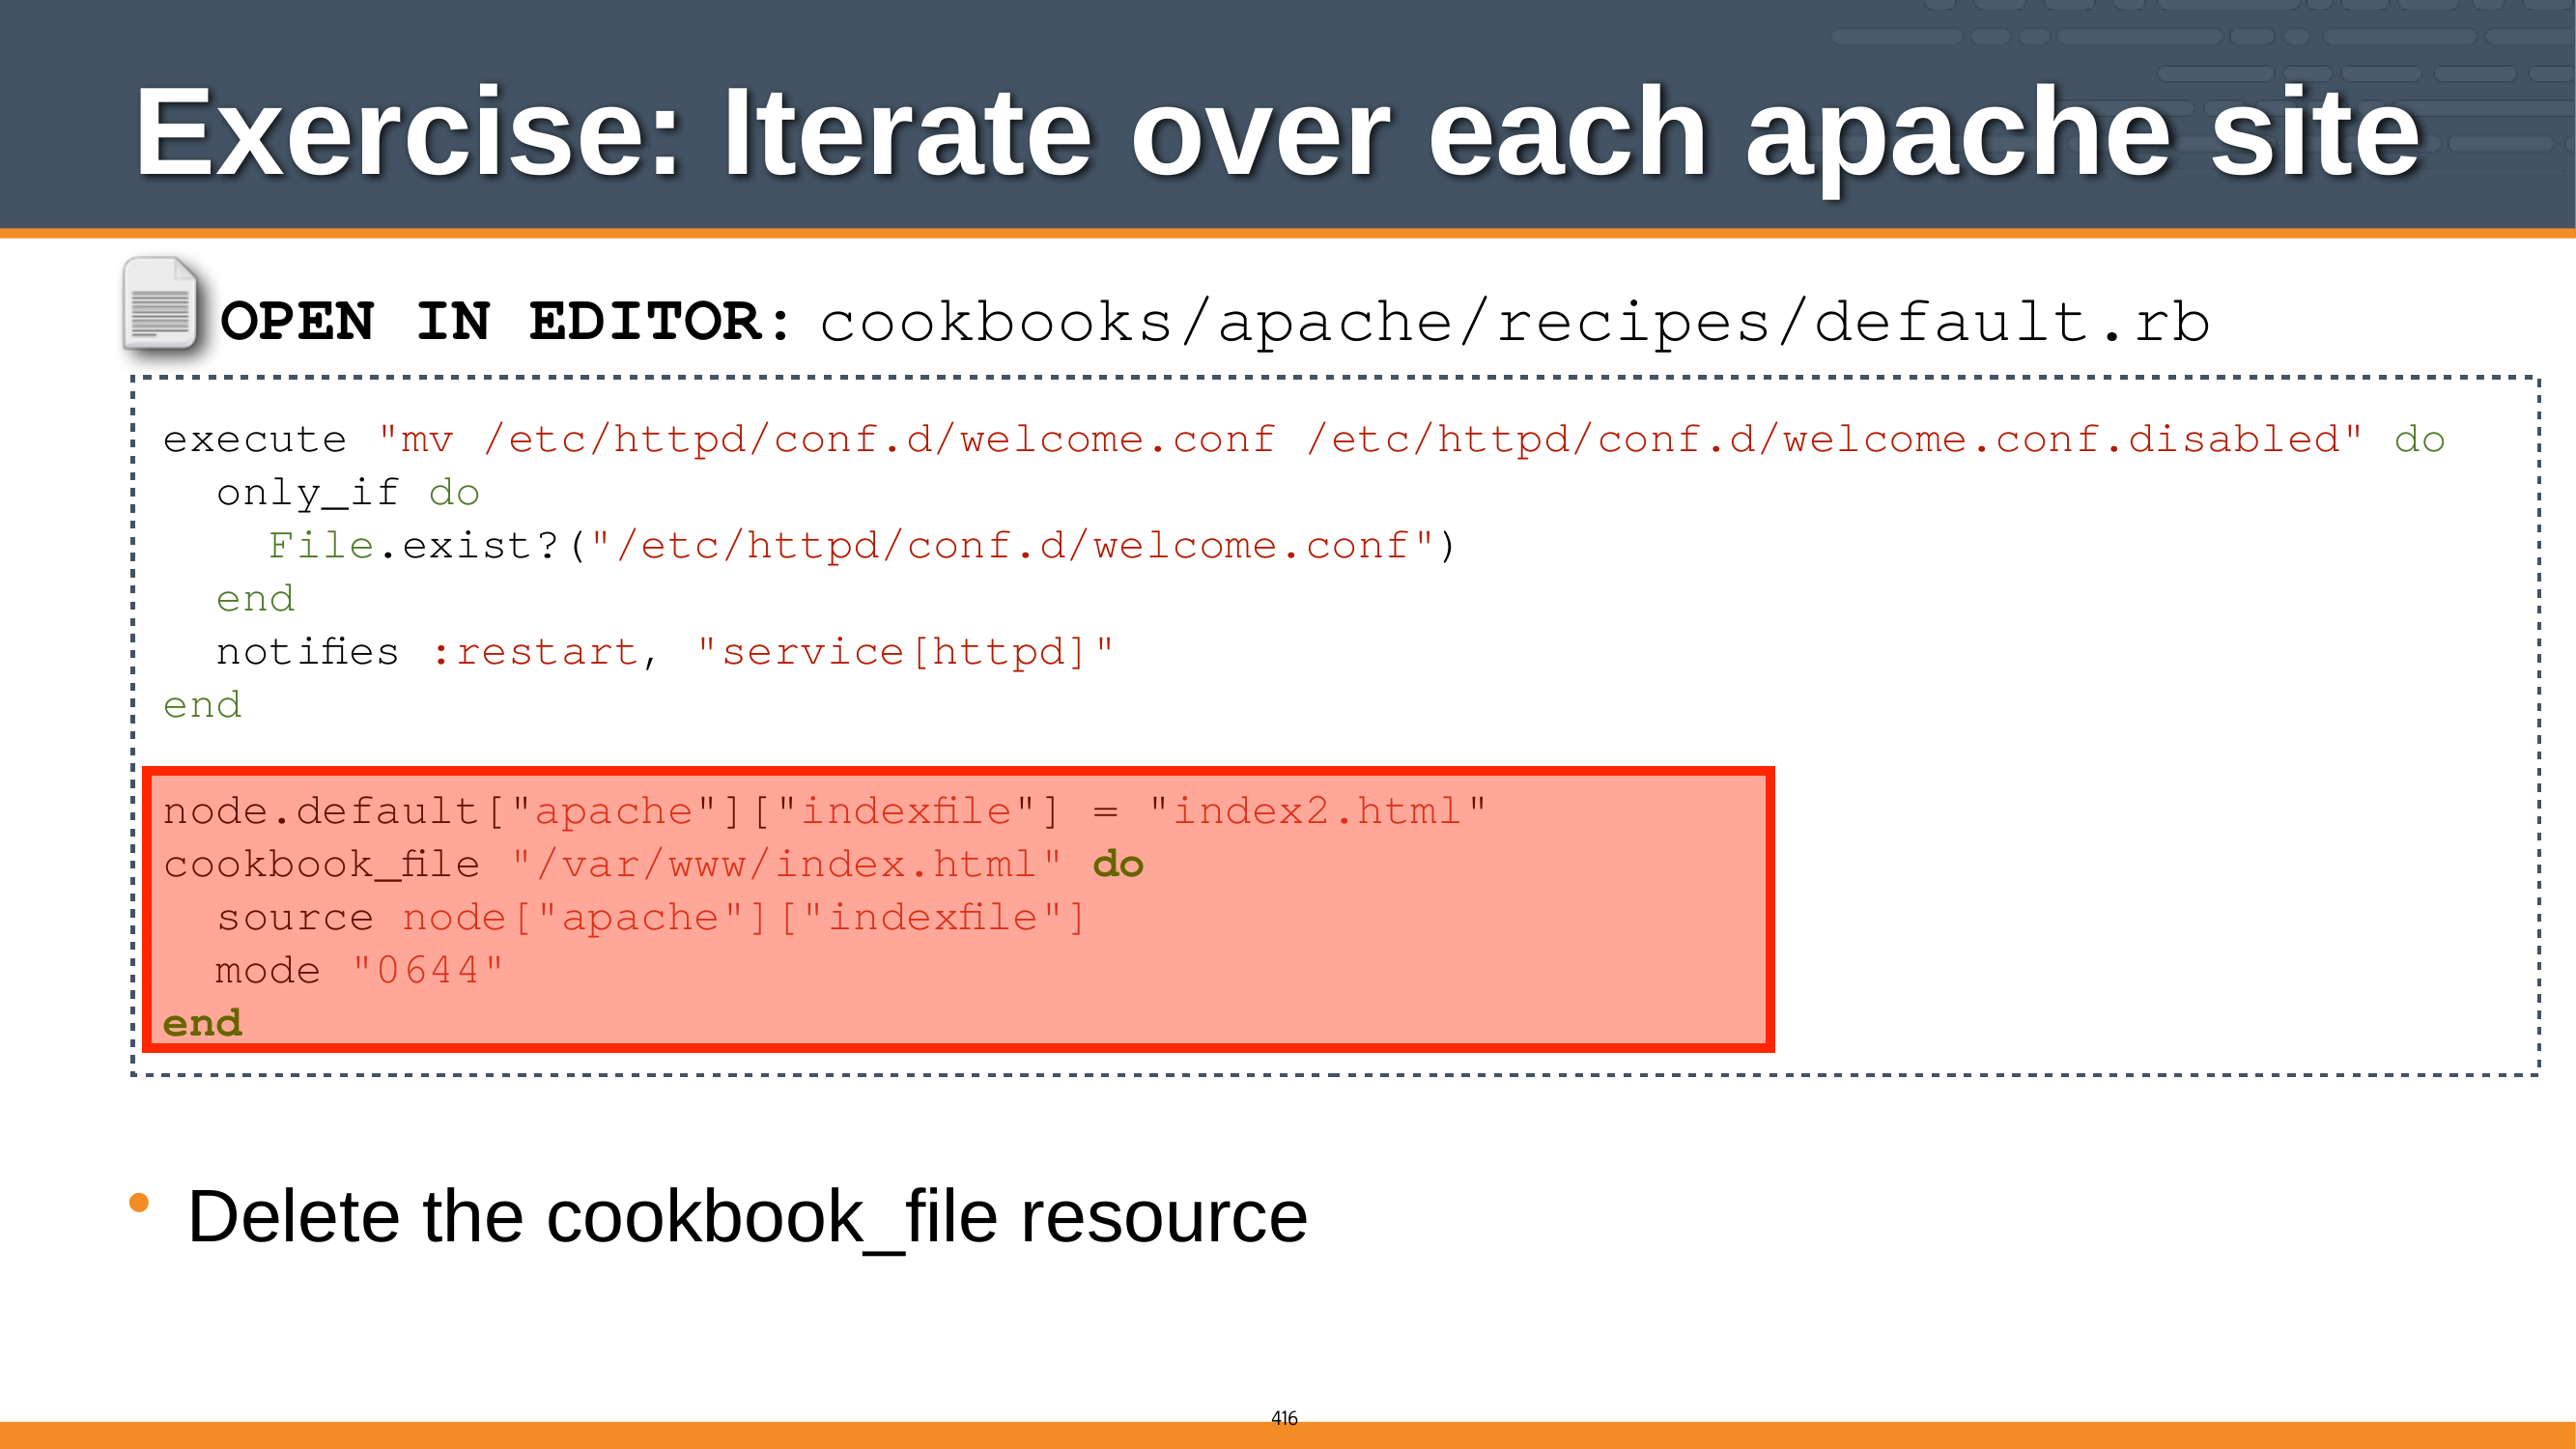

# Exercise: Iterate over each apache site
cookbooks/apache/recipes/default.rb
OPEN IN EDITOR:
execute "mv /etc/httpd/conf.d/welcome.conf /etc/httpd/conf.d/welcome.conf.disabled" do
  only_if do
    File.exist?("/etc/httpd/conf.d/welcome.conf")
  end
  notifies :restart, "service[httpd]"
end

node.default["apache"]["indexfile"] = "index2.html"
cookbook_file "/var/www/index.html" do
  source node["apache"]["indexfile"]
  mode "0644"
end

Delete the cookbook_file resource
416